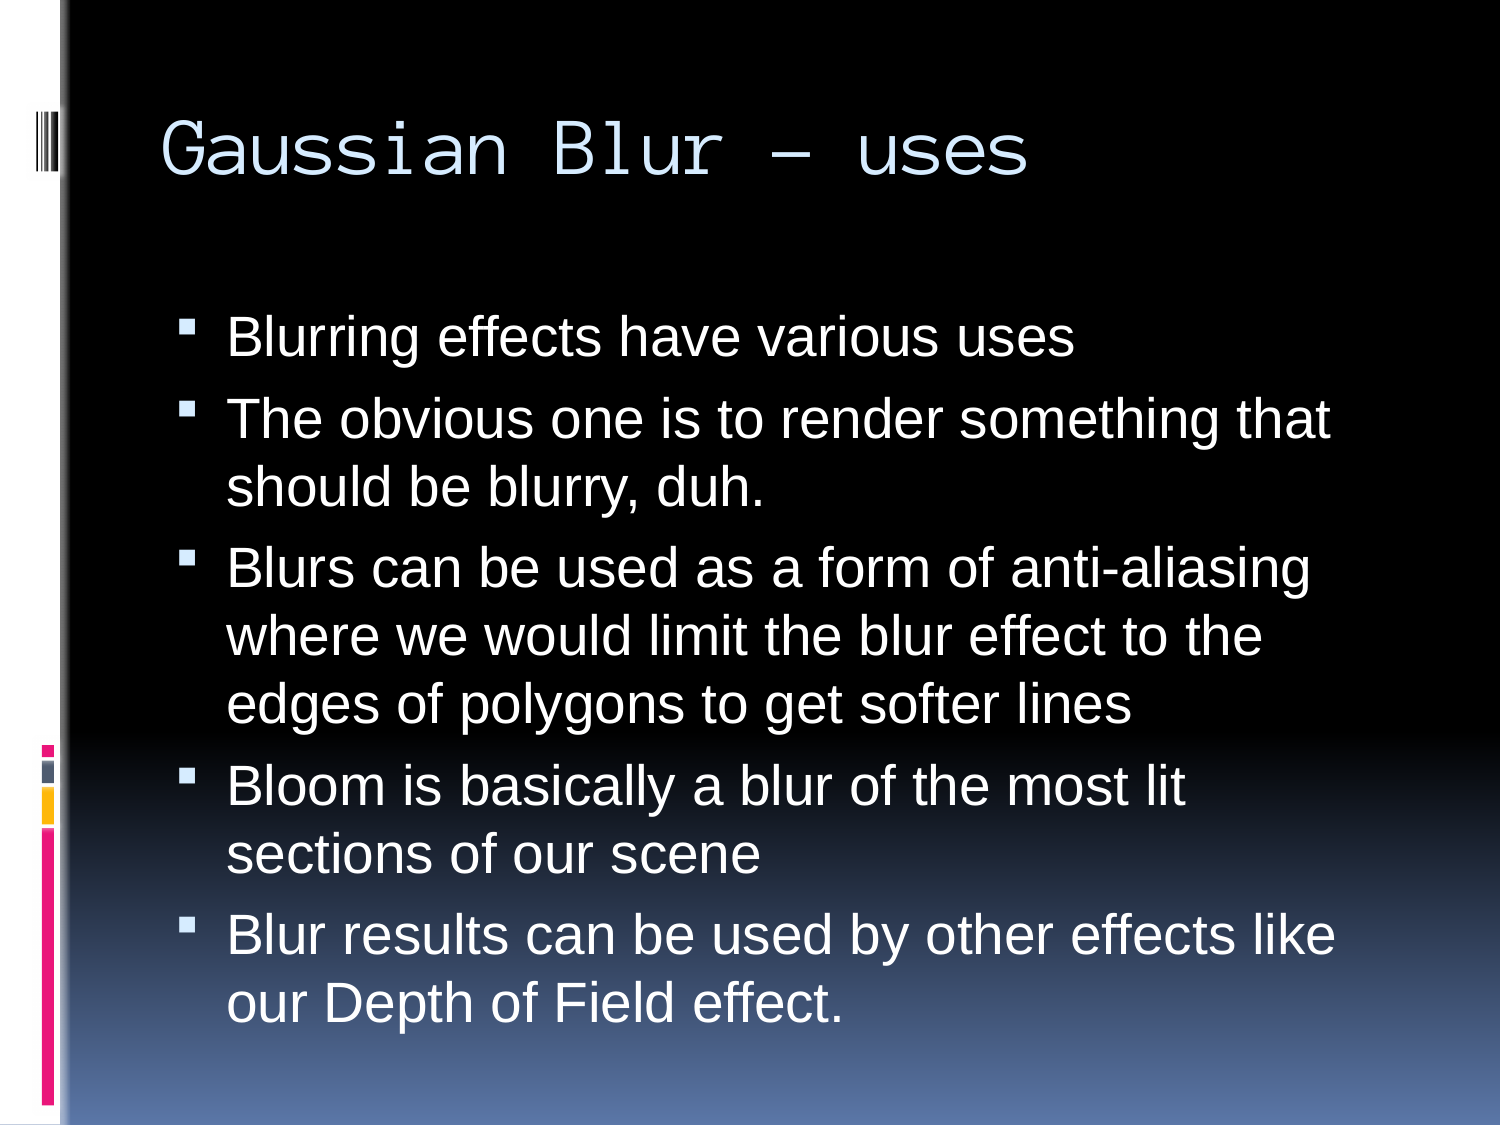

# Gaussian Blur - uses
Blurring effects have various uses
The obvious one is to render something that should be blurry, duh.
Blurs can be used as a form of anti-aliasing where we would limit the blur effect to the edges of polygons to get softer lines
Bloom is basically a blur of the most lit sections of our scene
Blur results can be used by other effects like our Depth of Field effect.